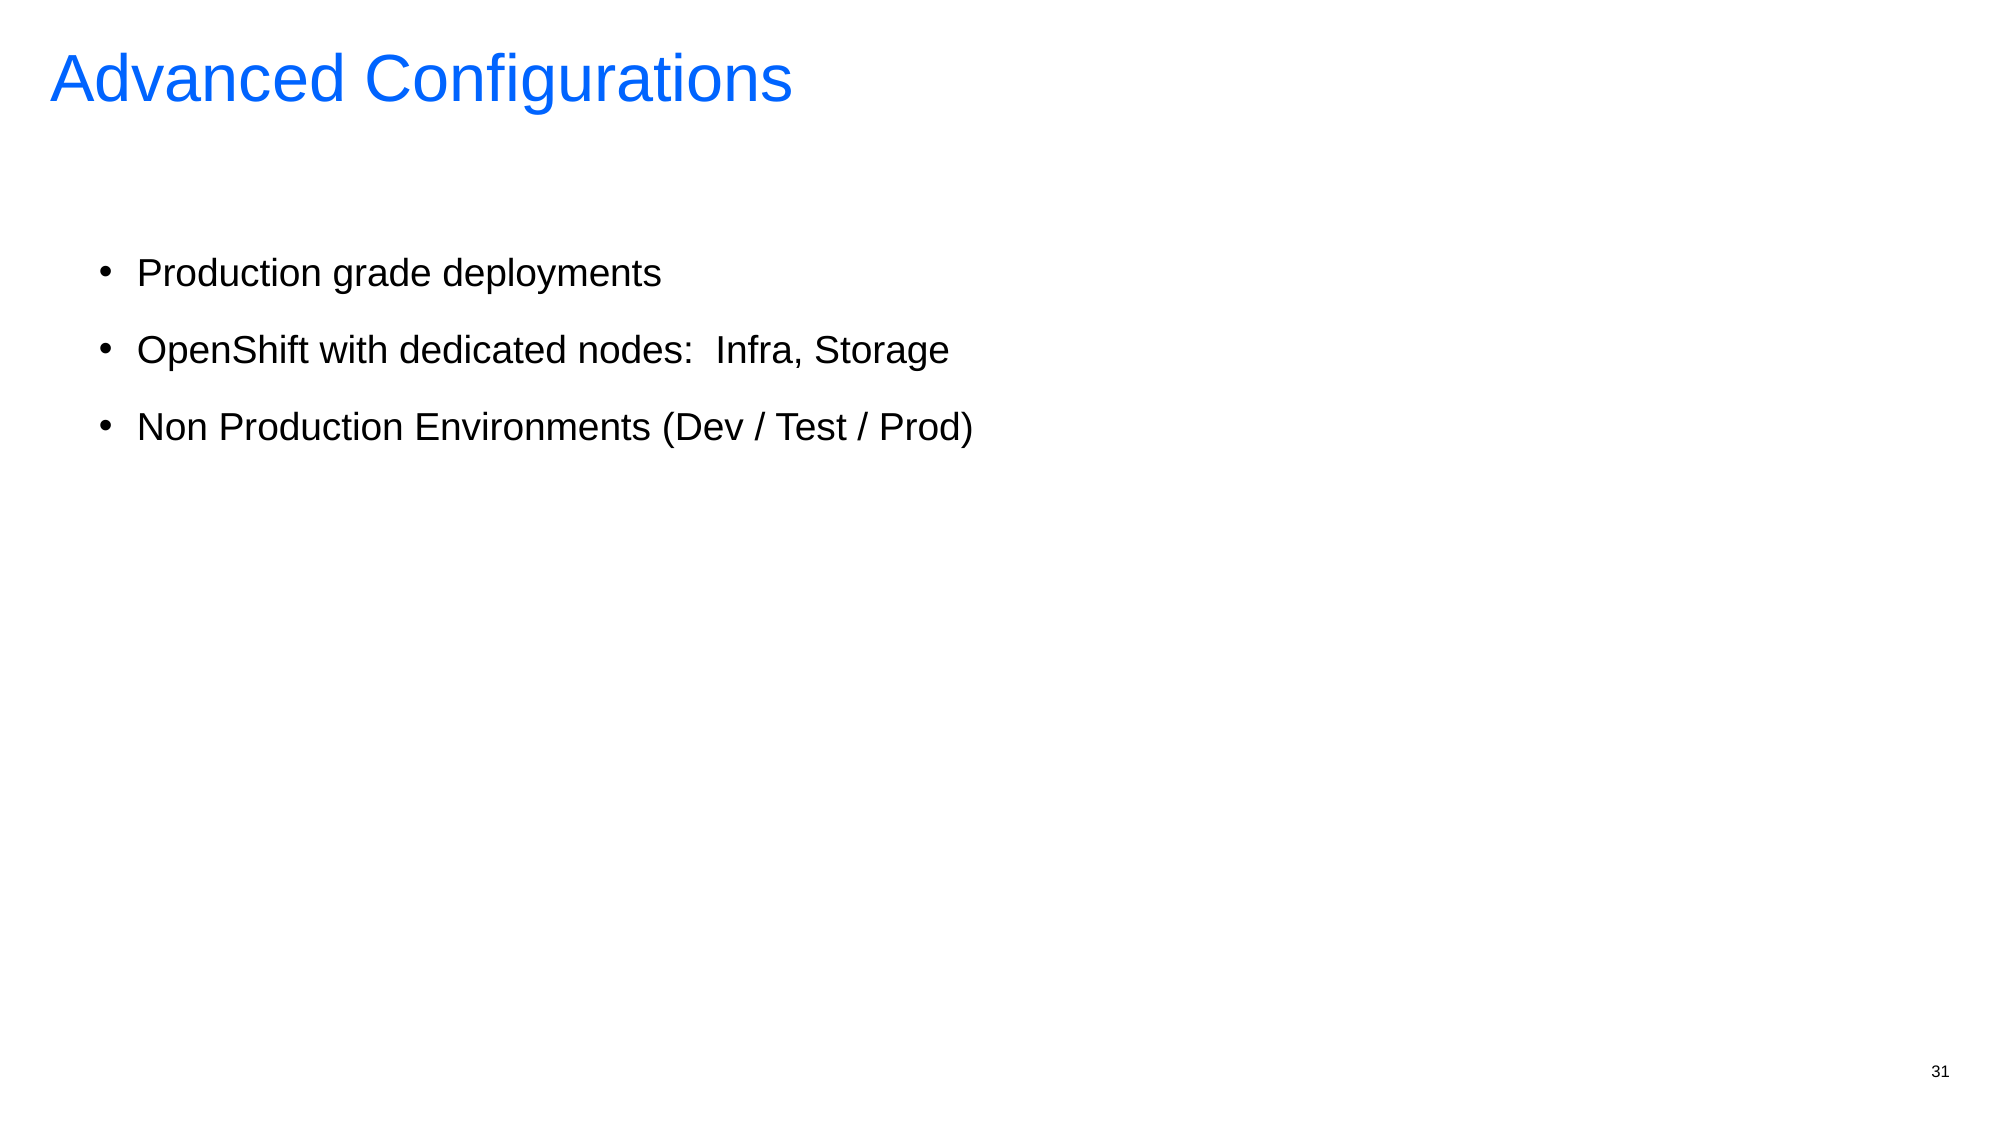

# Advanced Configurations

Production grade deployments
OpenShift with dedicated nodes:  Infra, Storage
Non Production Environments (Dev / Test / Prod)

31